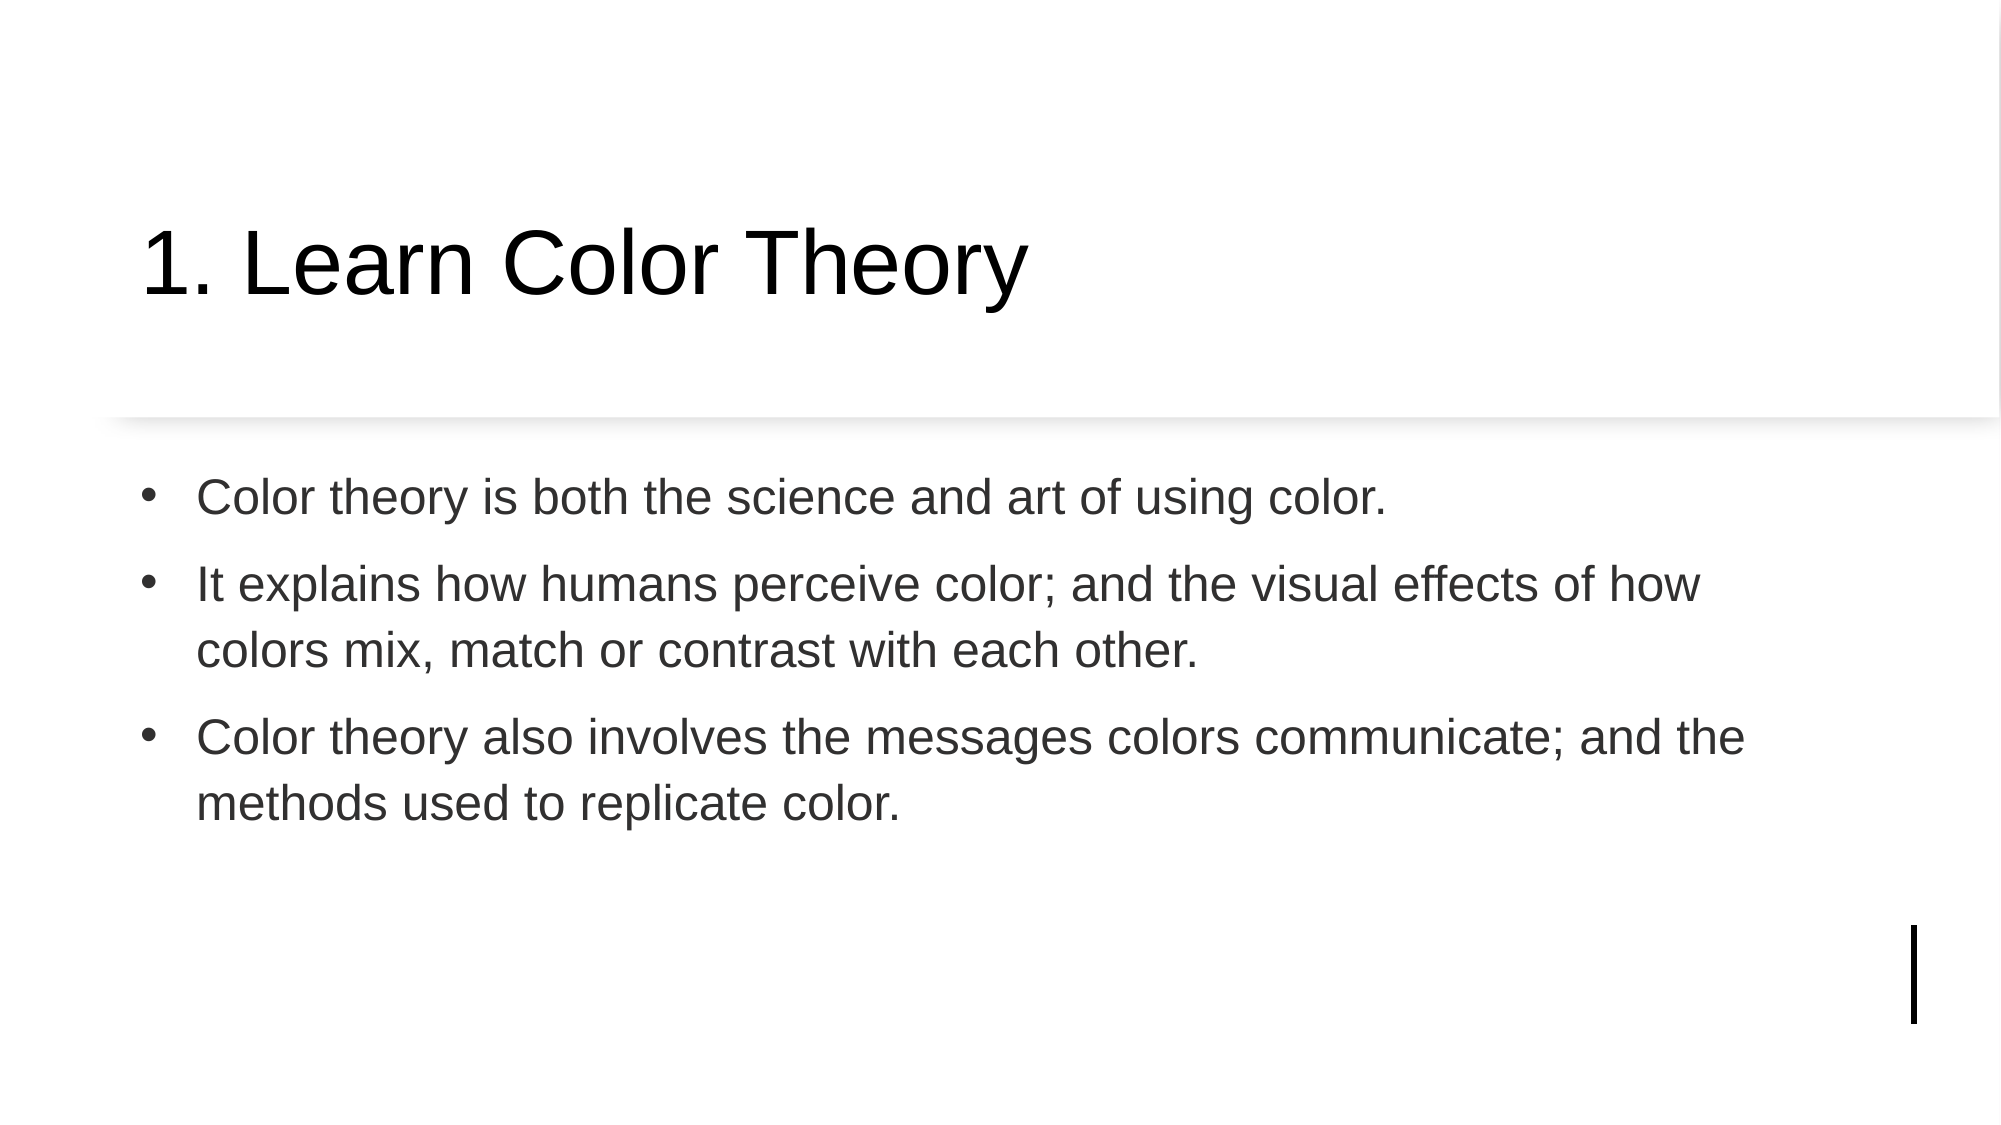

# 1. Learn Color Theory
Color theory is both the science and art of using color.
It explains how humans perceive color; and the visual effects of how colors mix, match or contrast with each other.
Color theory also involves the messages colors communicate; and the methods used to replicate color.